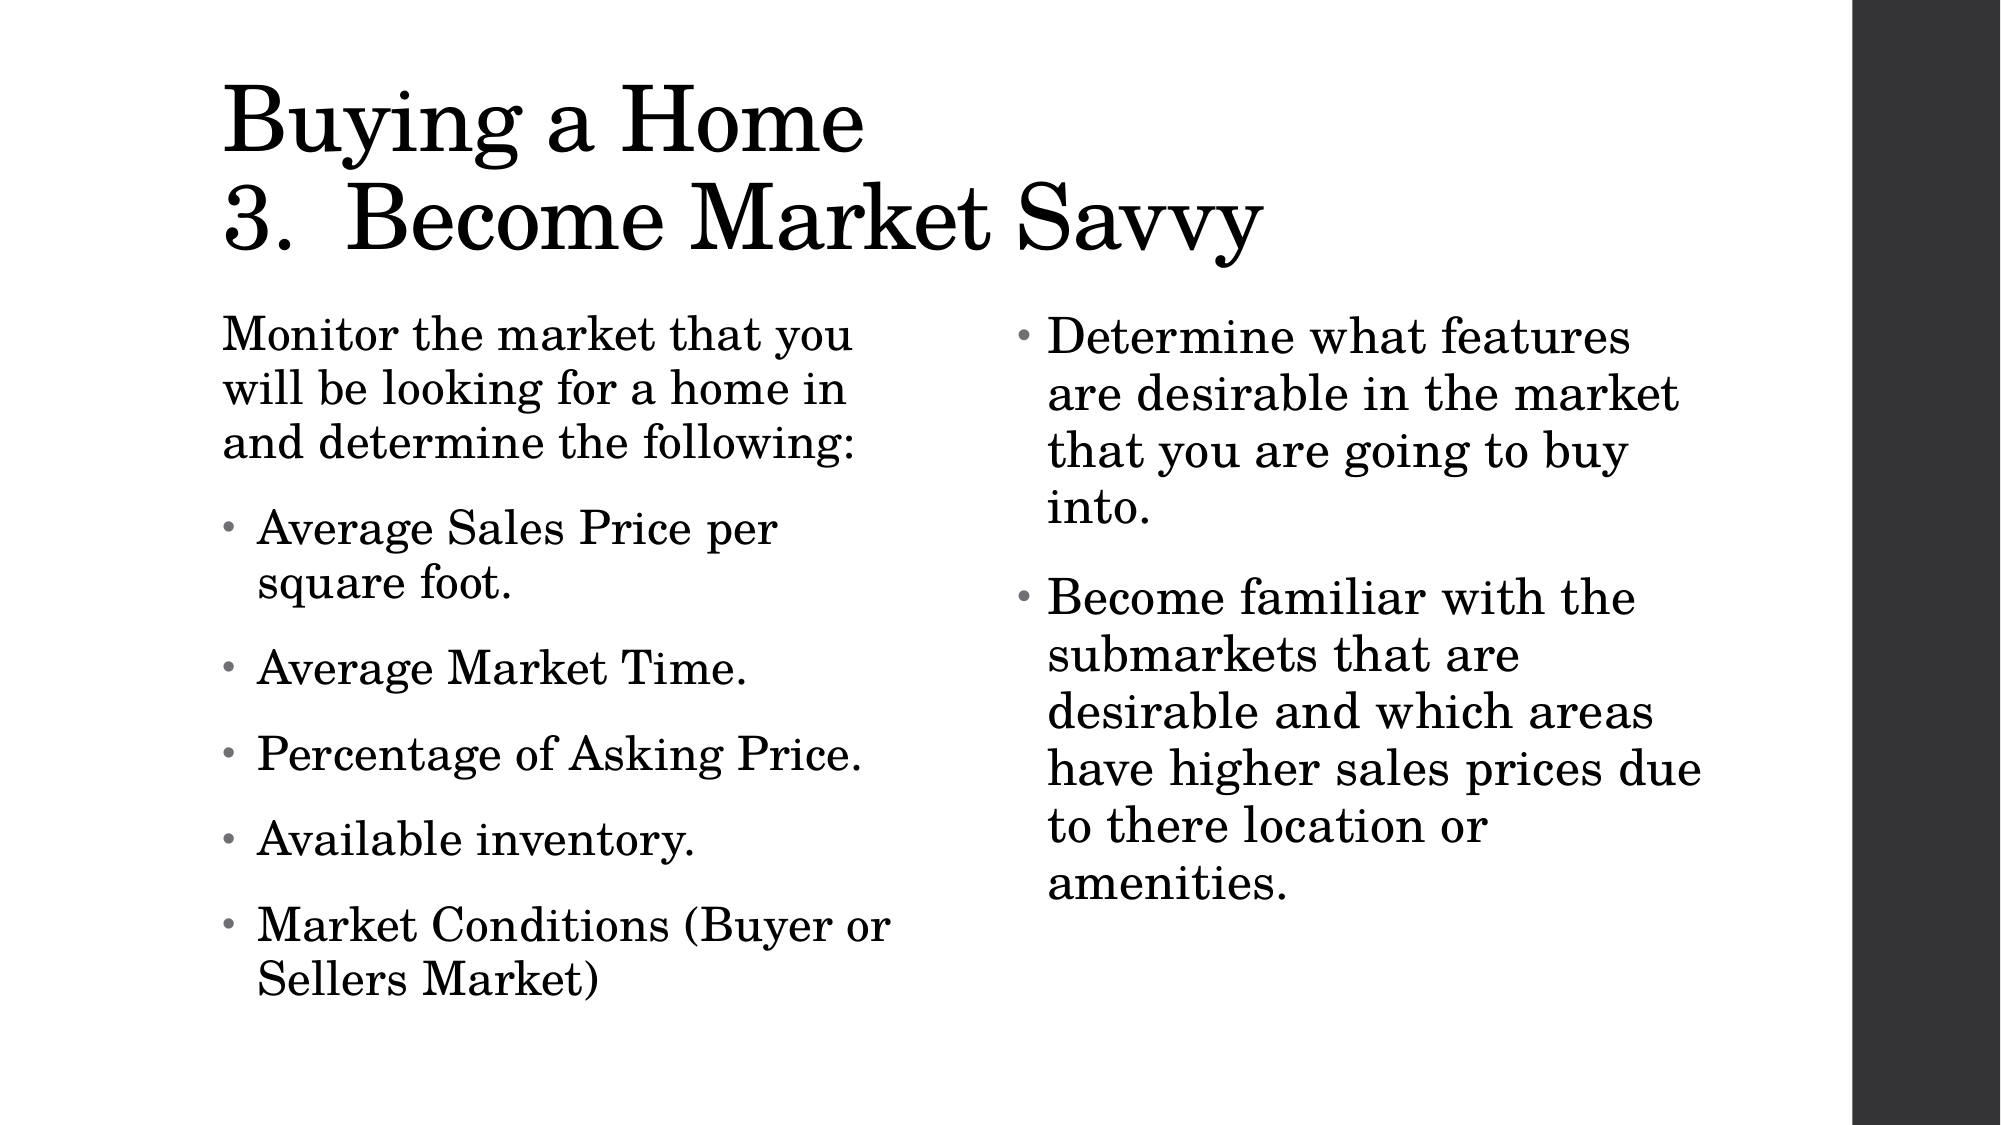

# Buying a Home 3.  Become Market Savvy
Monitor the market that you will be looking for a home in and determine the following:
Average Sales Price per square foot.
Average Market Time.
Percentage of Asking Price.
Available inventory.
Market Conditions (Buyer or Sellers Market)
Determine what features are desirable in the market that you are going to buy into.
Become familiar with the submarkets that are desirable and which areas have higher sales prices due to there location or amenities.